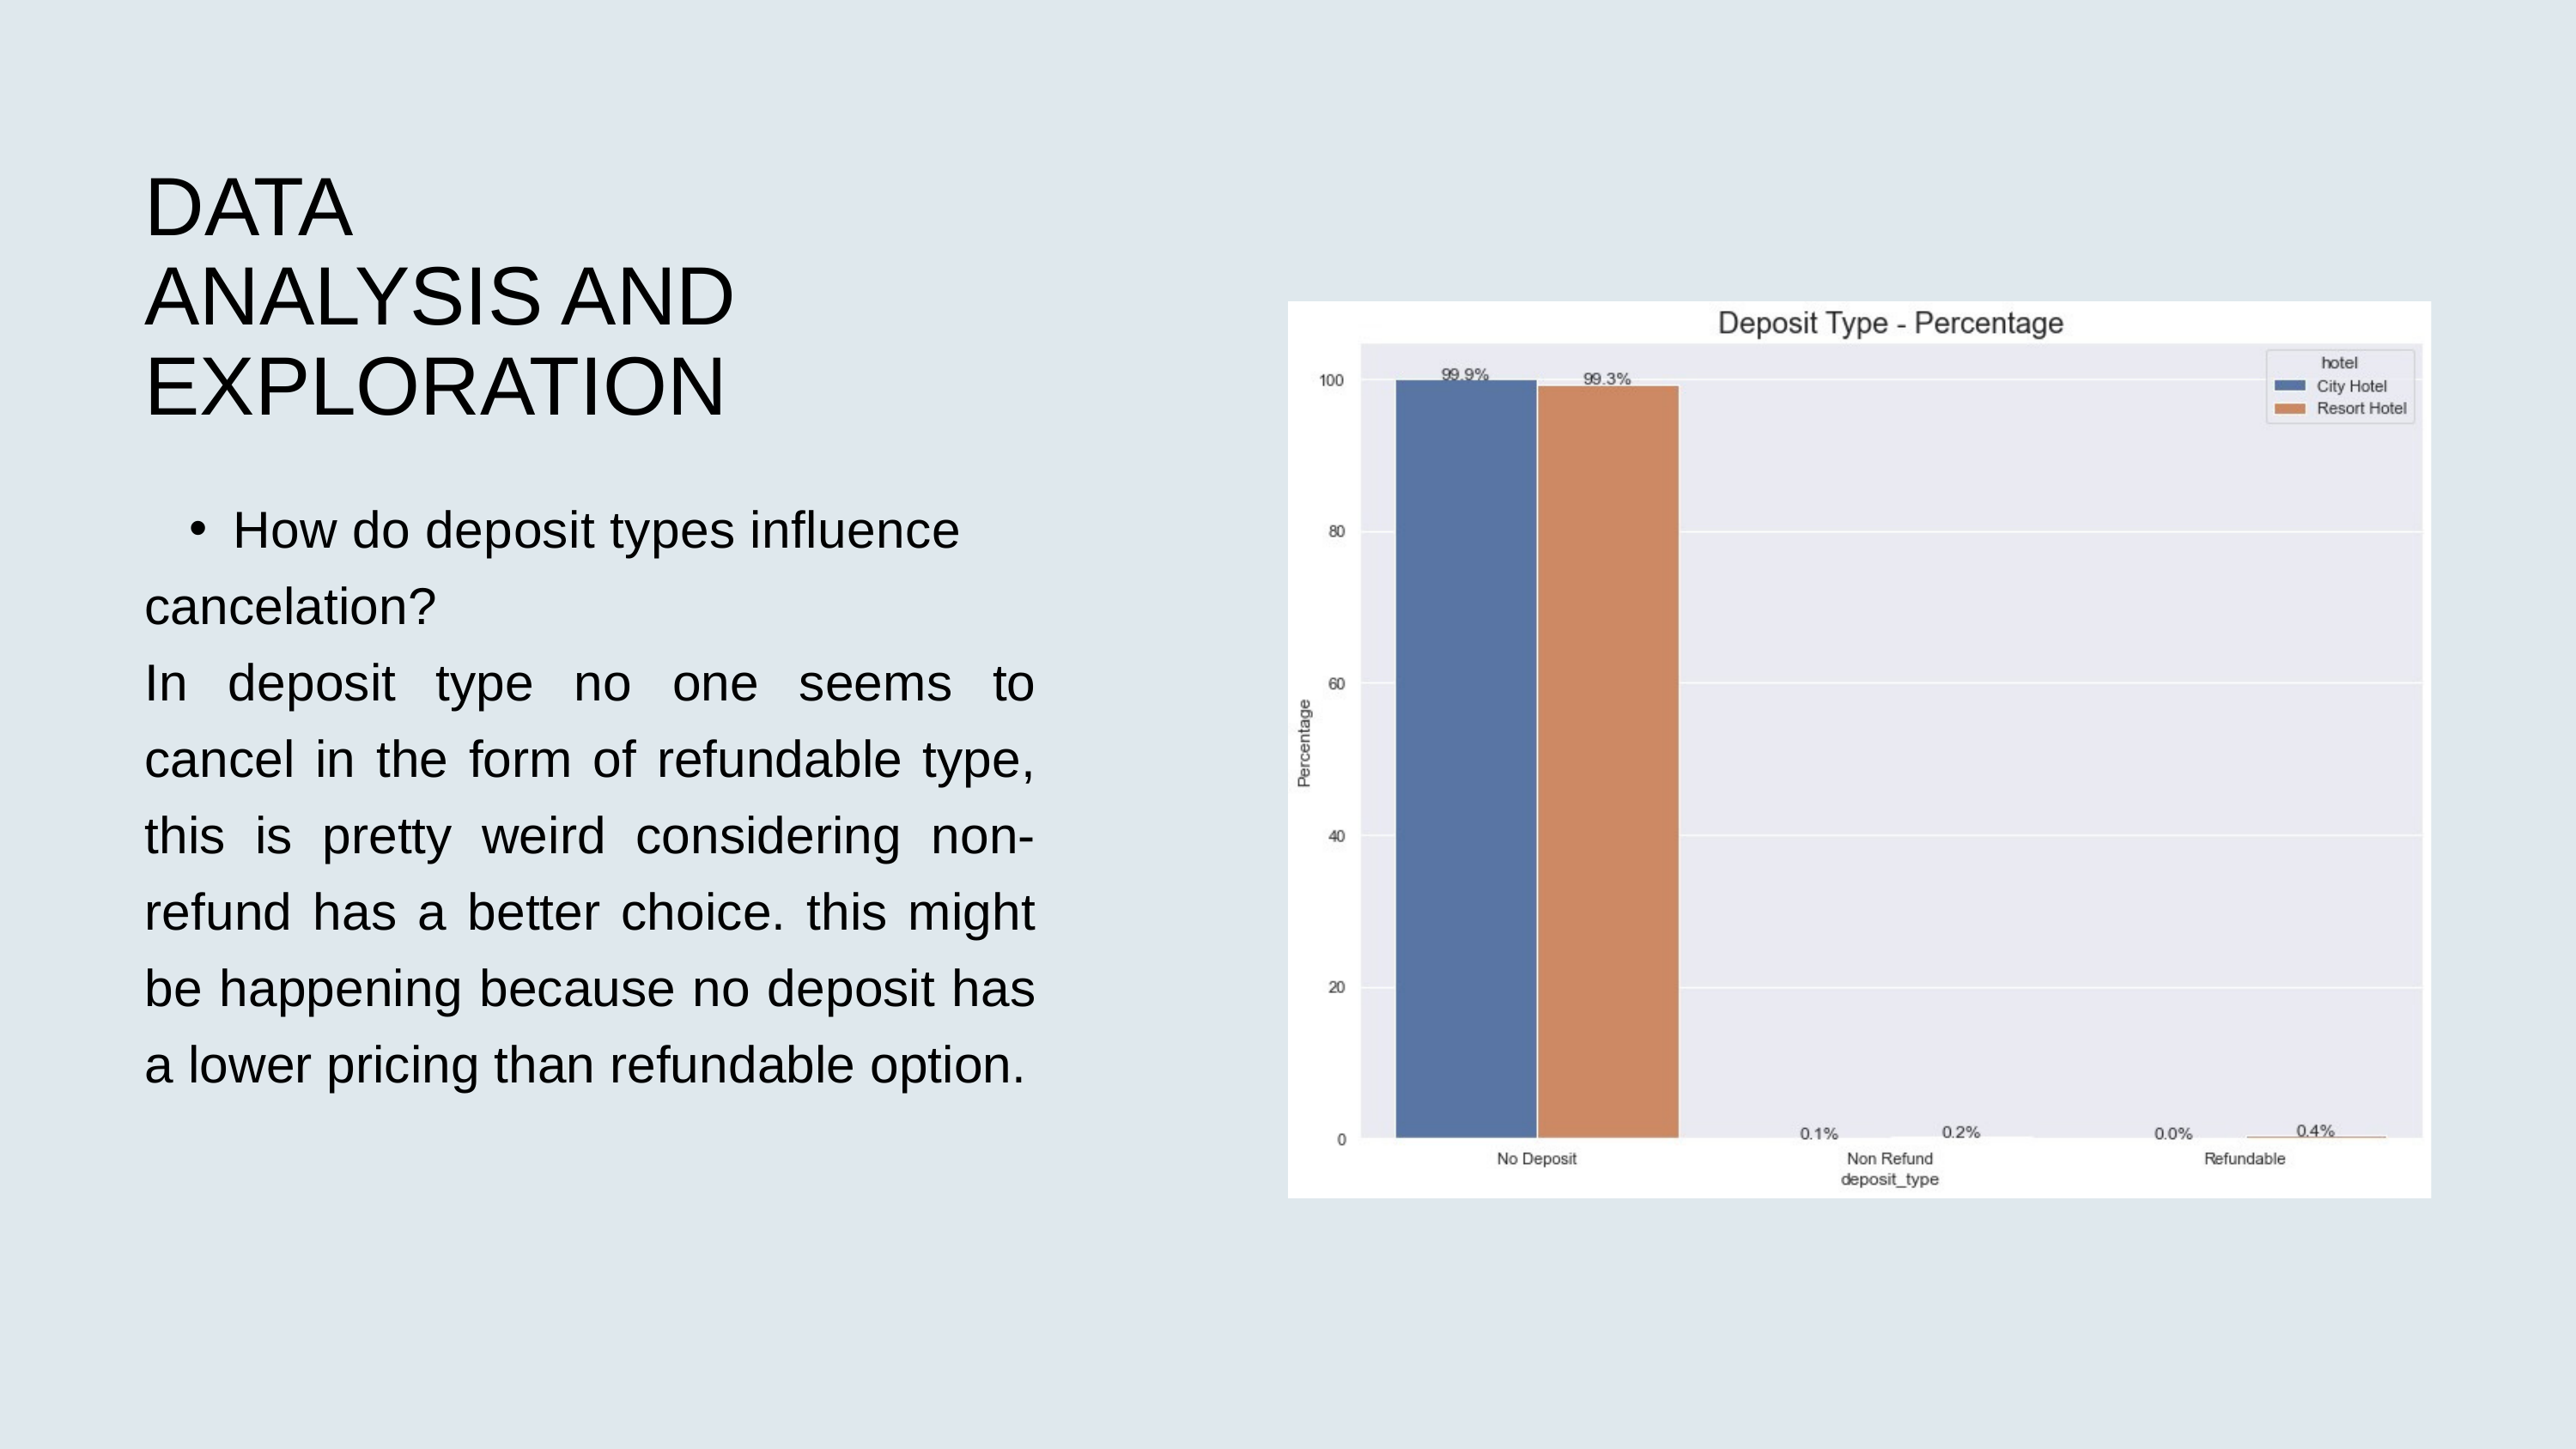

DATA ANALYSIS AND EXPLORATION

How do deposit types influence
cancelation?
In deposit type no one seems to cancel in the form of refundable type, this is pretty weird considering non-refund has a better choice. this might be happening because no deposit has a lower pricing than refundable option.